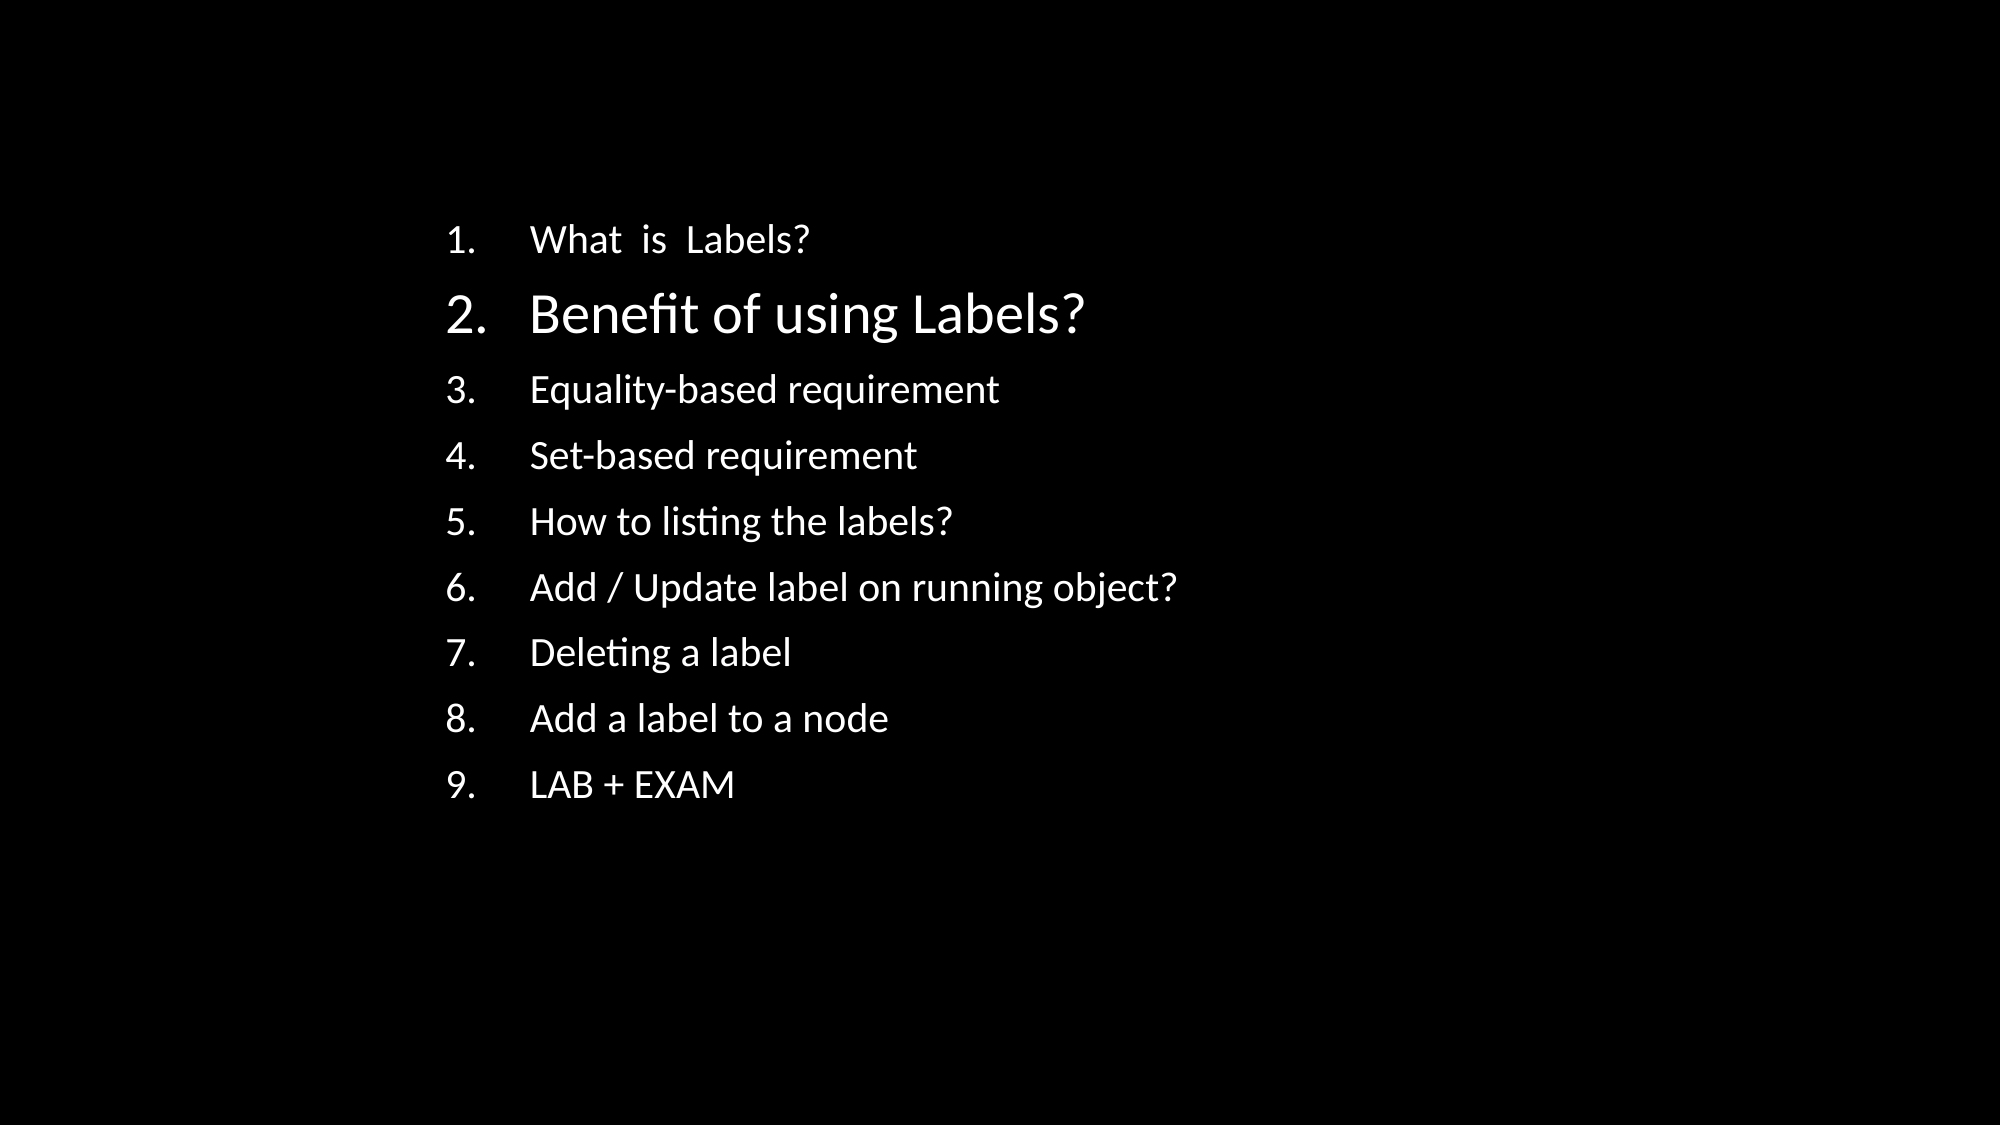

# Agenda of this video.
What  is  Labels?
Benefit of using Labels?
Equality-based requirement
Set-based requirement
How to listing the labels?
Add / Update label on running object?
Deleting a label
Add a label to a node
LAB + EXAM